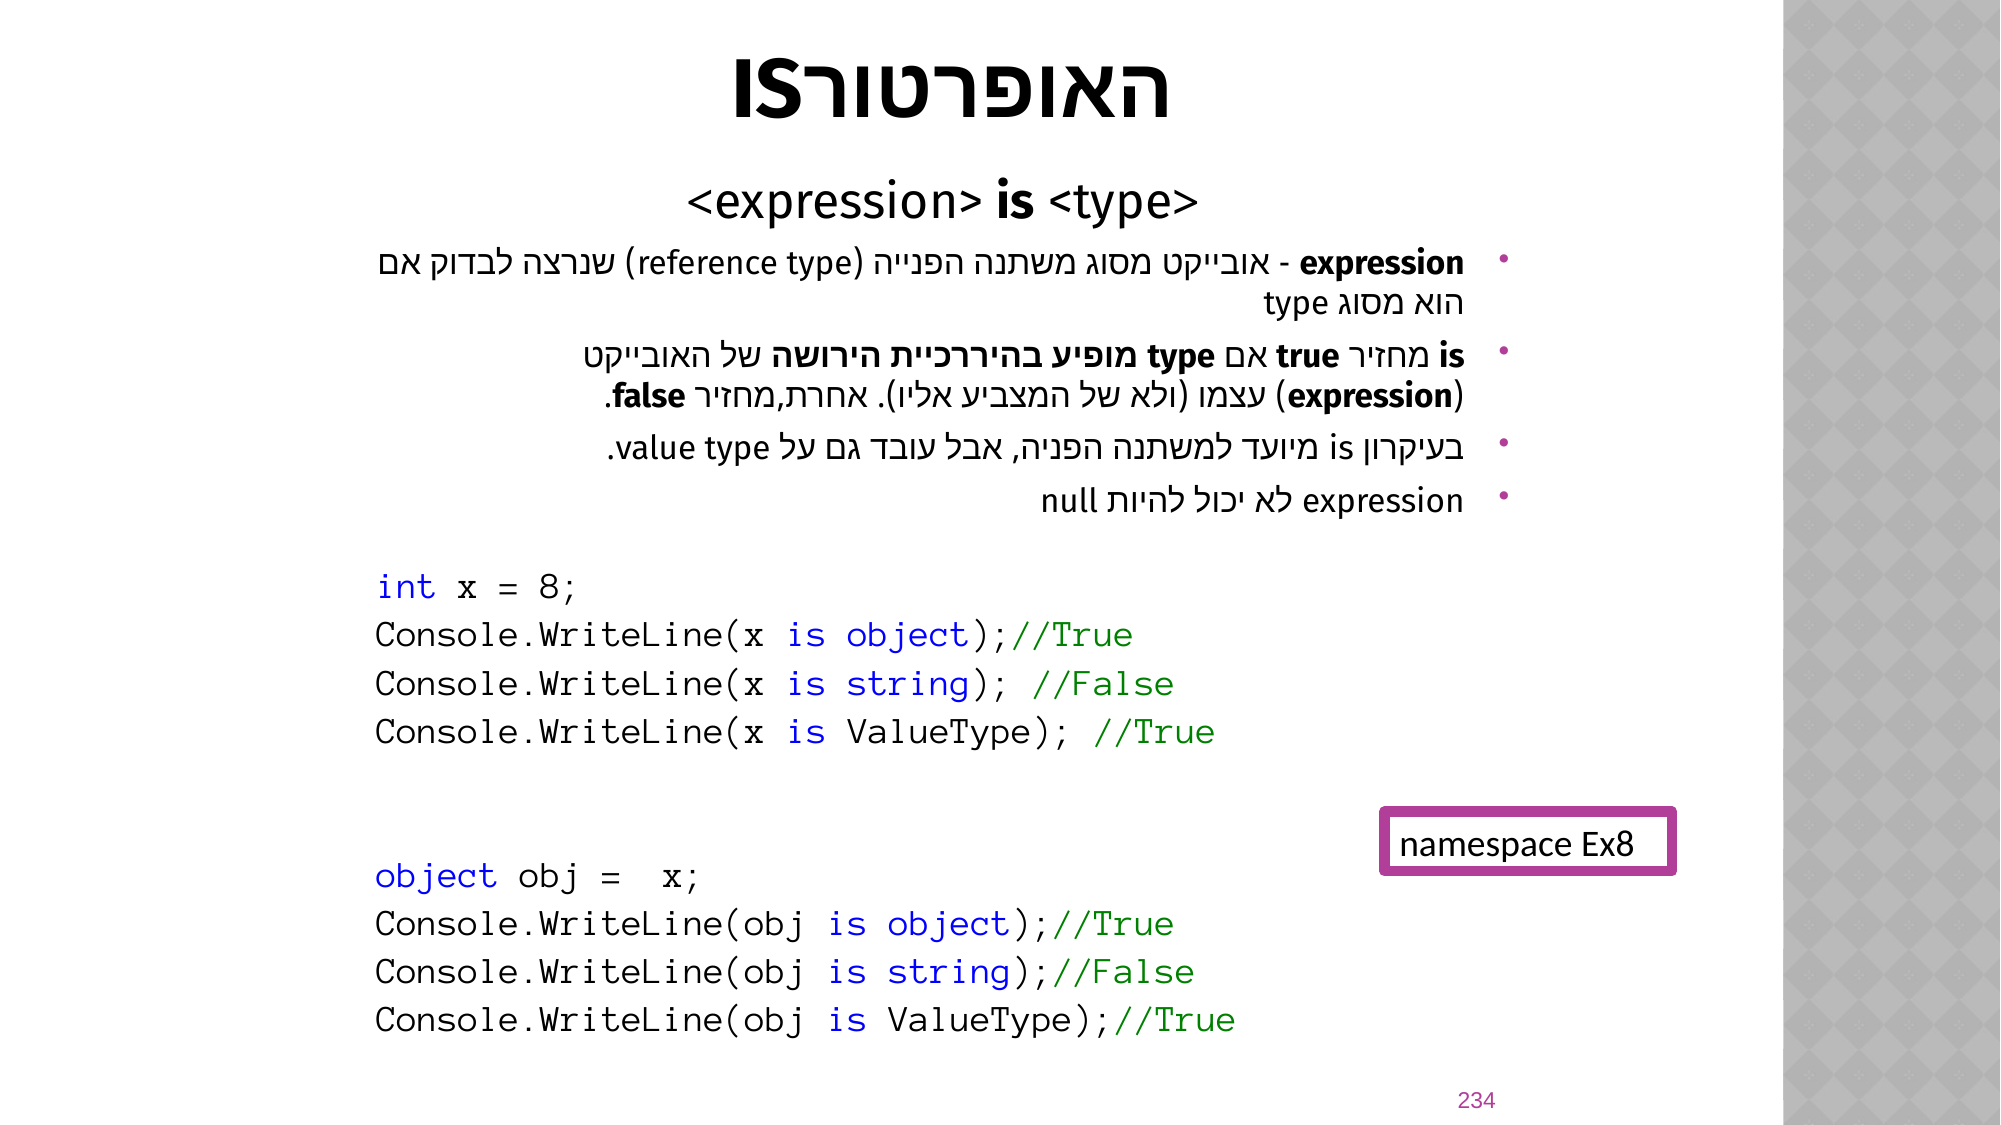

# האופרטורIS
<expression> is <type>
expression - אובייקט מסוג משתנה הפנייה (reference type) שנרצה לבדוק אם הוא מסוג type
is מחזיר true אם type מופיע בהיררכיית הירושה של האובייקט  (expression) עצמו (ולא של המצביע אליו). אחרת,מחזיר false.
בעיקרון is מיועד למשתנה הפניה, אבל עובד גם על value type.
expression לא יכול להיות null

int x = 8;
Console.WriteLine(x is object);//True
Console.WriteLine(x is string); //False
Console.WriteLine(x is ValueType); //True

object obj =  x;
Console.WriteLine(obj is object);//True
Console.WriteLine(obj is string);//False
Console.WriteLine(obj is ValueType);//True
namespace Ex8
234